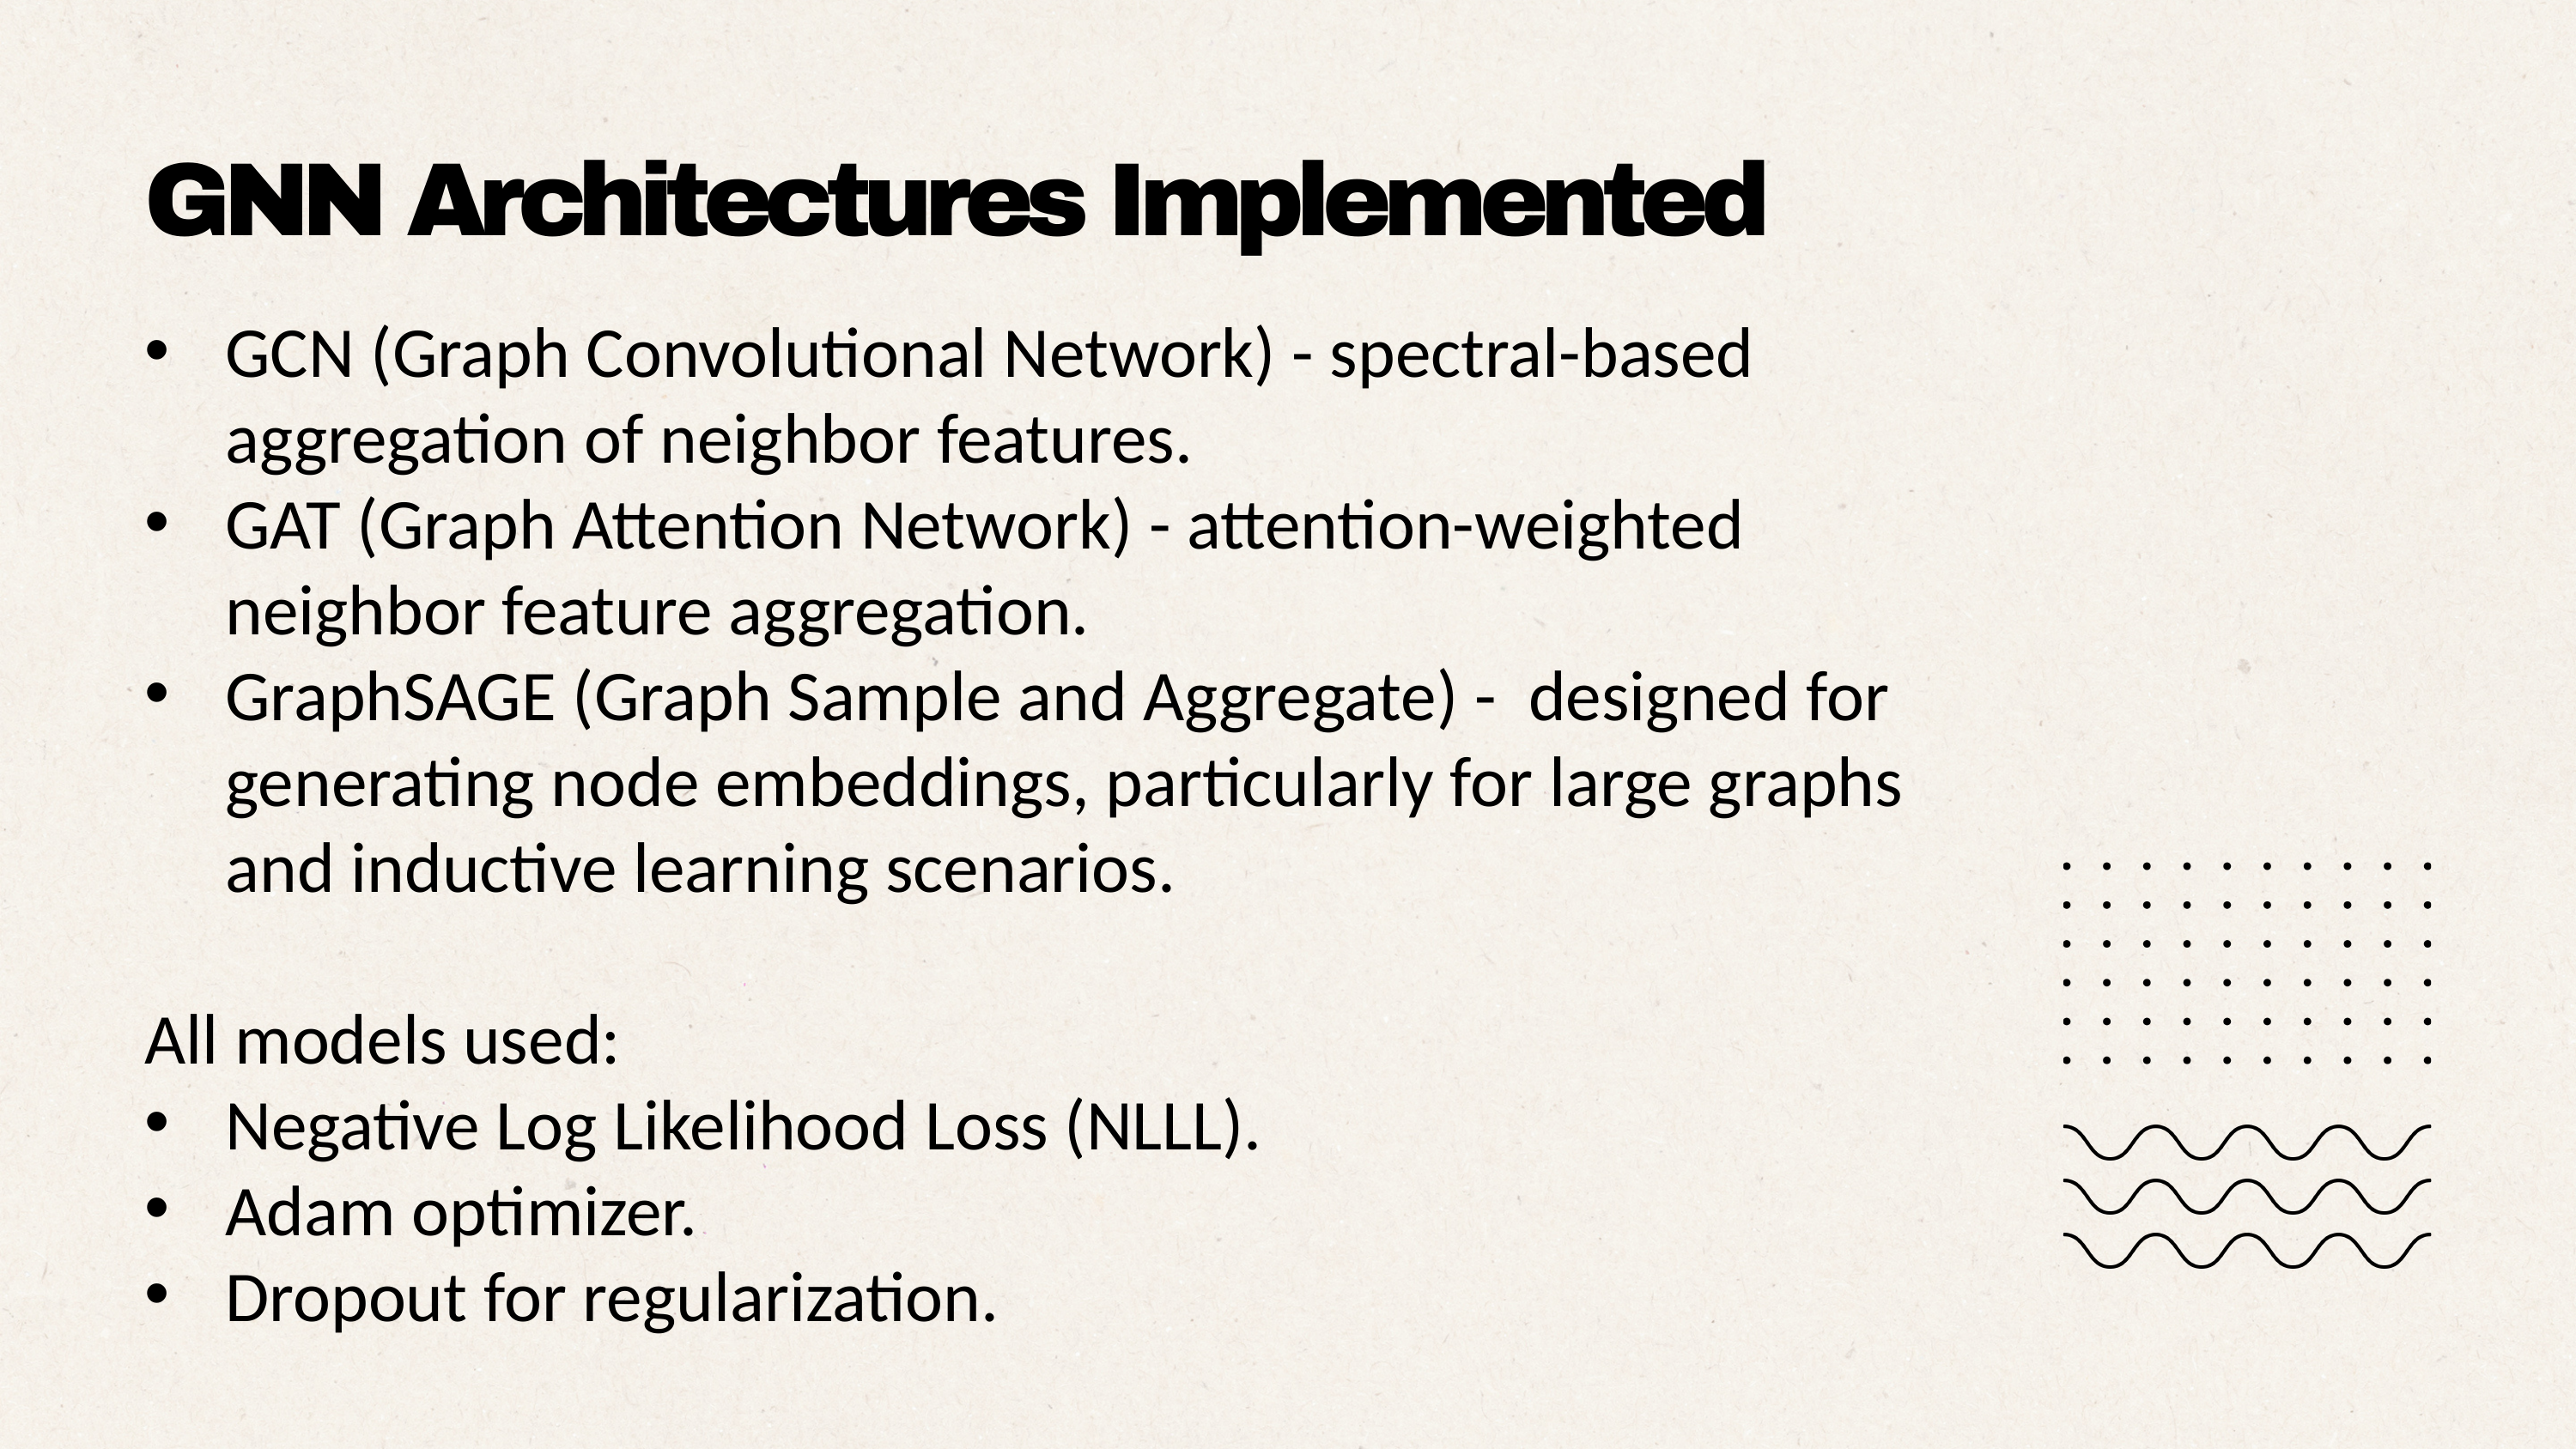

GNN Architectures Implemented
GCN (Graph Convolutional Network) - spectral-based aggregation of neighbor features.
GAT (Graph Attention Network) - attention-weighted neighbor feature aggregation.
GraphSAGE (Graph Sample and Aggregate) -  designed for generating node embeddings, particularly for large graphs and inductive learning scenarios.

All models used:
Negative Log Likelihood Loss (NLLL).
Adam optimizer.
Dropout for regularization.